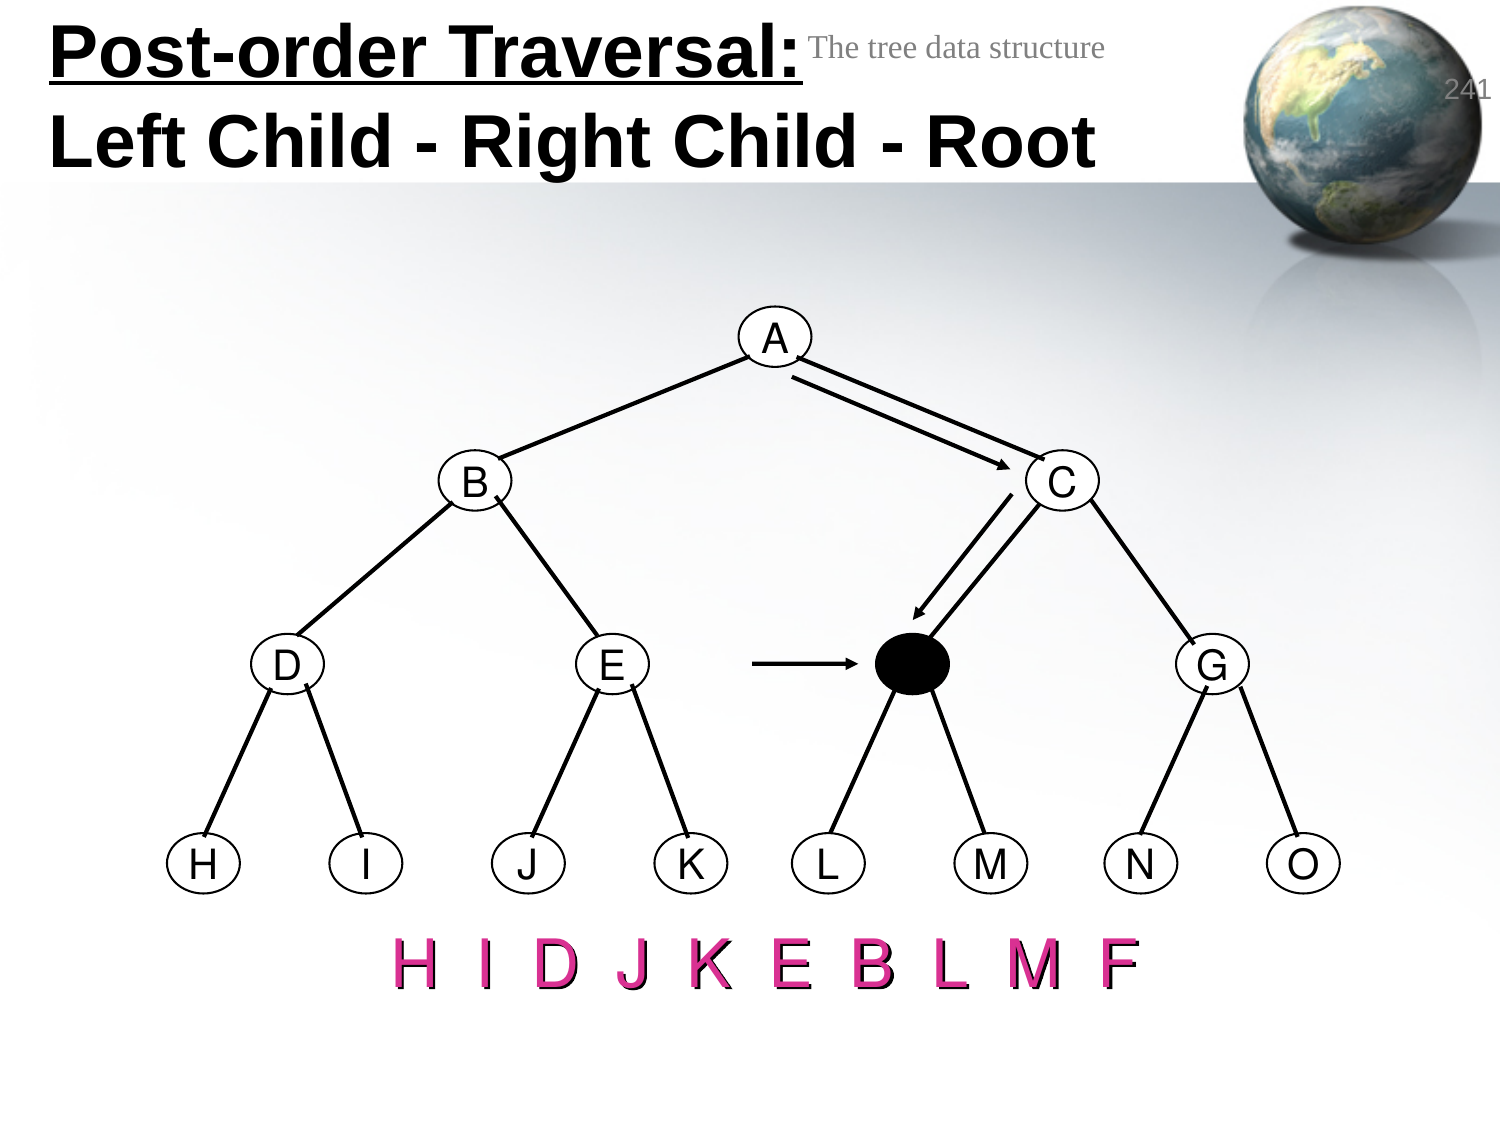

# Post-order Traversal: Left Child - Right Child - Root
A

B
C

D
E
F
G

H
I
J
K
L
M
N
O

H  I  D  J  K  E  B  L  M  F